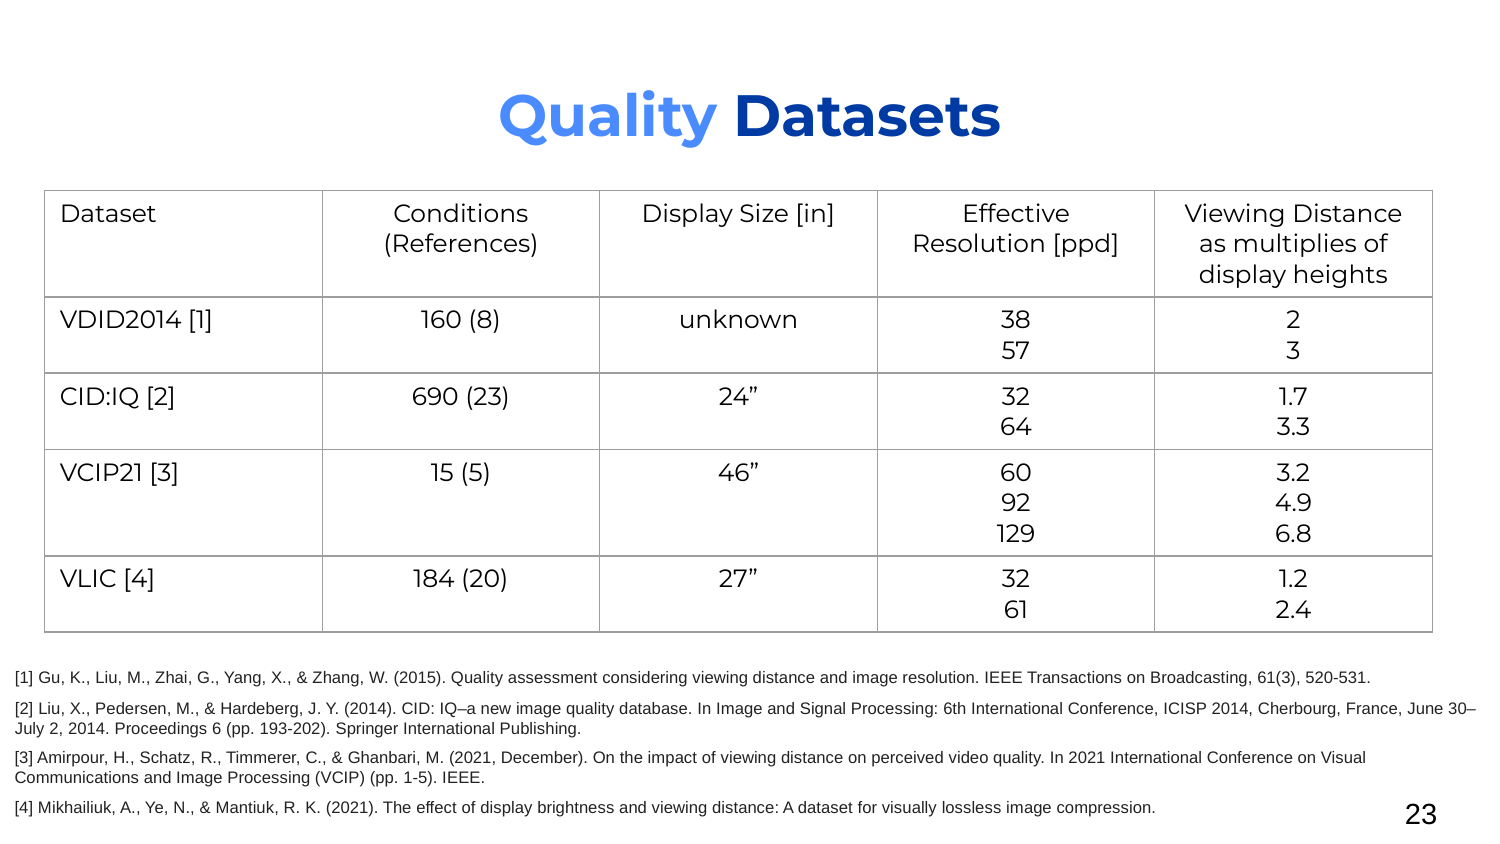

# Quality Datasets
| Dataset | Conditions (References) | Display Size [in] | Effective Resolution [ppd] | Viewing Distance as multiplies of display heights |
| --- | --- | --- | --- | --- |
| VDID2014 [1] | 160 (8) | unknown | 38 57 | 2 3 |
| CID:IQ [2] | 690 (23) | 24” | 32 64 | 1.7 3.3 |
| VCIP21 [3] | 15 (5) | 46” | 60 92 129 | 3.2 4.9 6.8 |
| VLIC [4] | 184 (20) | 27” | 32 61 | 1.2 2.4 |
[1] Gu, K., Liu, M., Zhai, G., Yang, X., & Zhang, W. (2015). Quality assessment considering viewing distance and image resolution. IEEE Transactions on Broadcasting, 61(3), 520-531.
[2] Liu, X., Pedersen, M., & Hardeberg, J. Y. (2014). CID: IQ–a new image quality database. In Image and Signal Processing: 6th International Conference, ICISP 2014, Cherbourg, France, June 30–July 2, 2014. Proceedings 6 (pp. 193-202). Springer International Publishing.
[3] Amirpour, H., Schatz, R., Timmerer, C., & Ghanbari, M. (2021, December). On the impact of viewing distance on perceived video quality. In 2021 International Conference on Visual Communications and Image Processing (VCIP) (pp. 1-5). IEEE.
23
[4] Mikhailiuk, A., Ye, N., & Mantiuk, R. K. (2021). The effect of display brightness and viewing distance: A dataset for visually lossless image compression.